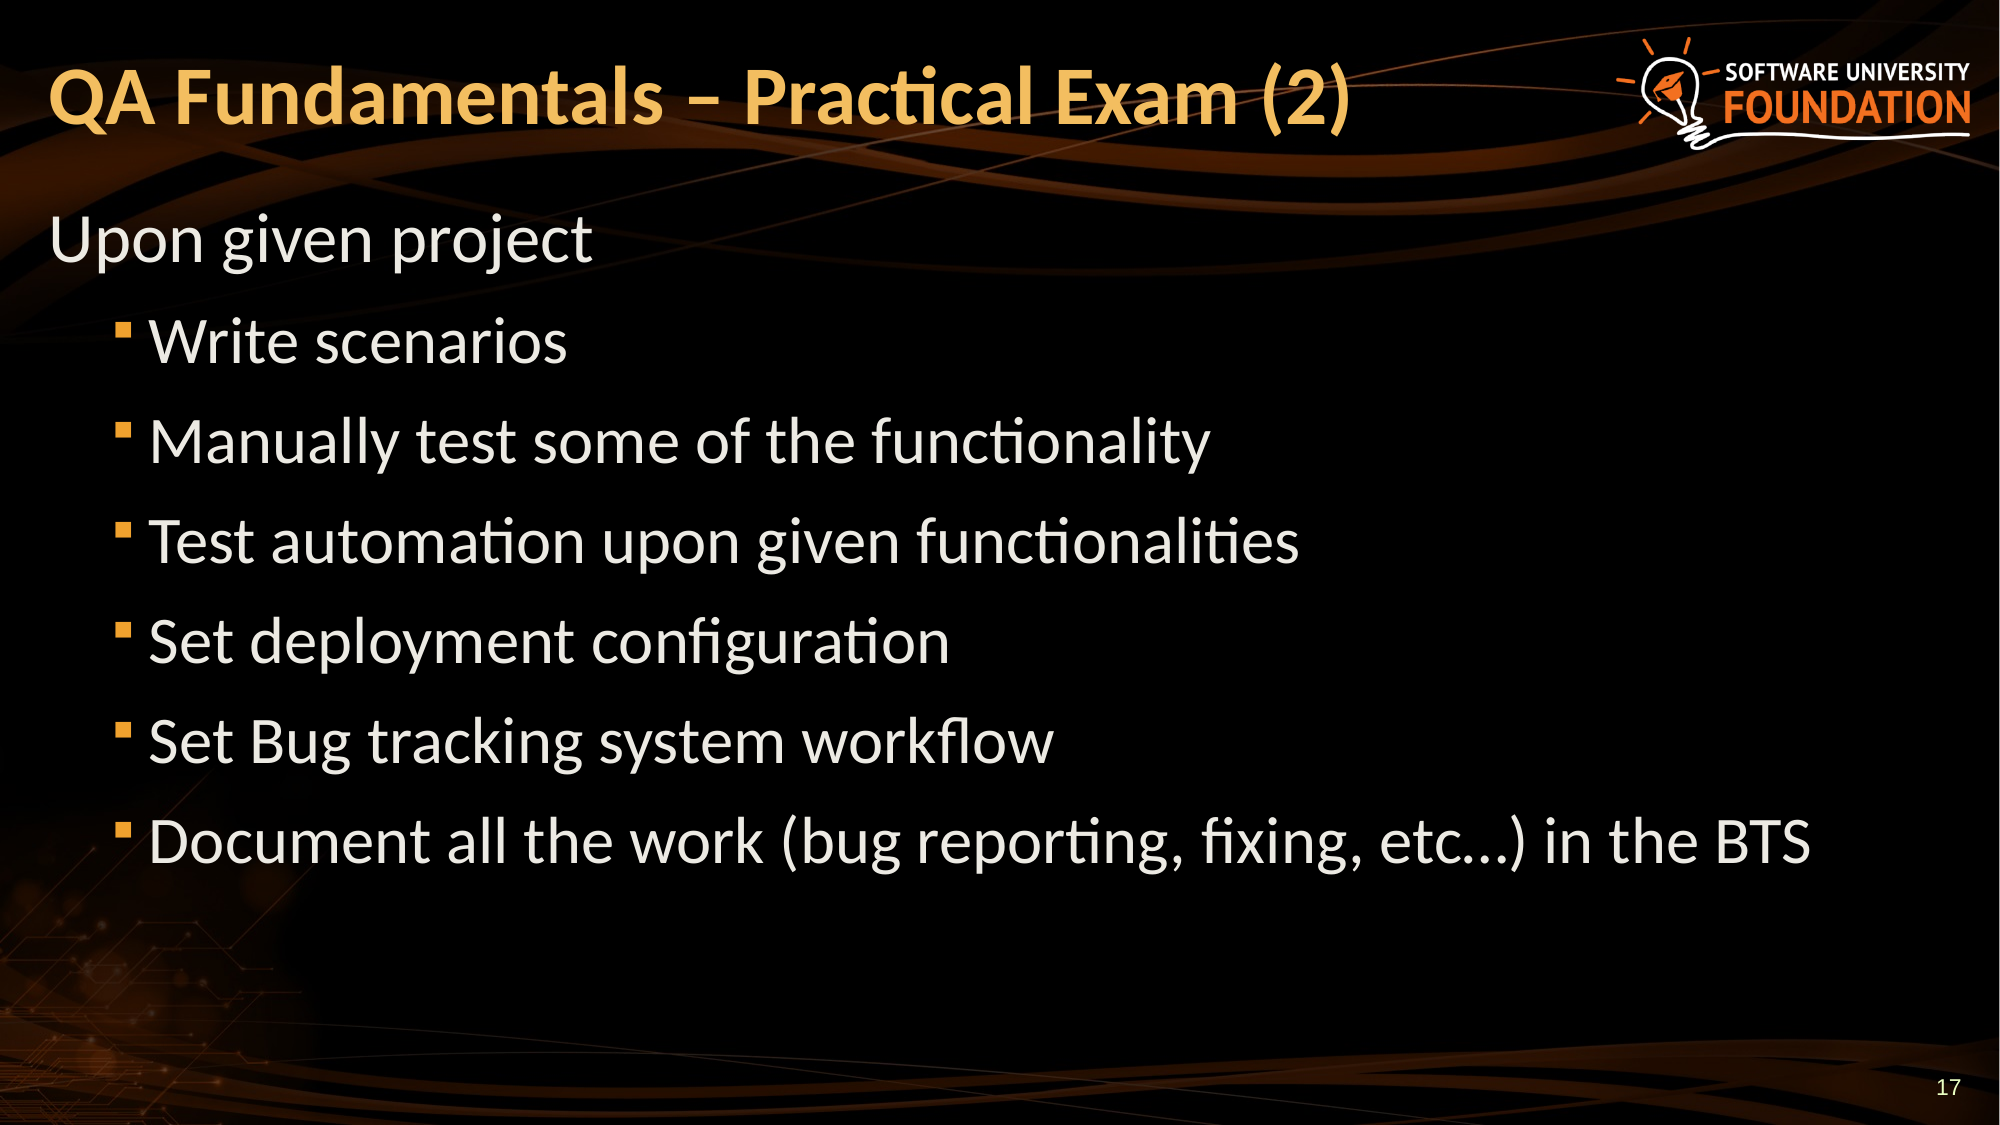

# QA Fundamentals – Practical Exam (2)
Upon given project
Write scenarios
Manually test some of the functionality
Test automation upon given functionalities
Set deployment configuration
Set Bug tracking system workflow
Document all the work (bug reporting, fixing, etc…) in the BTS
17